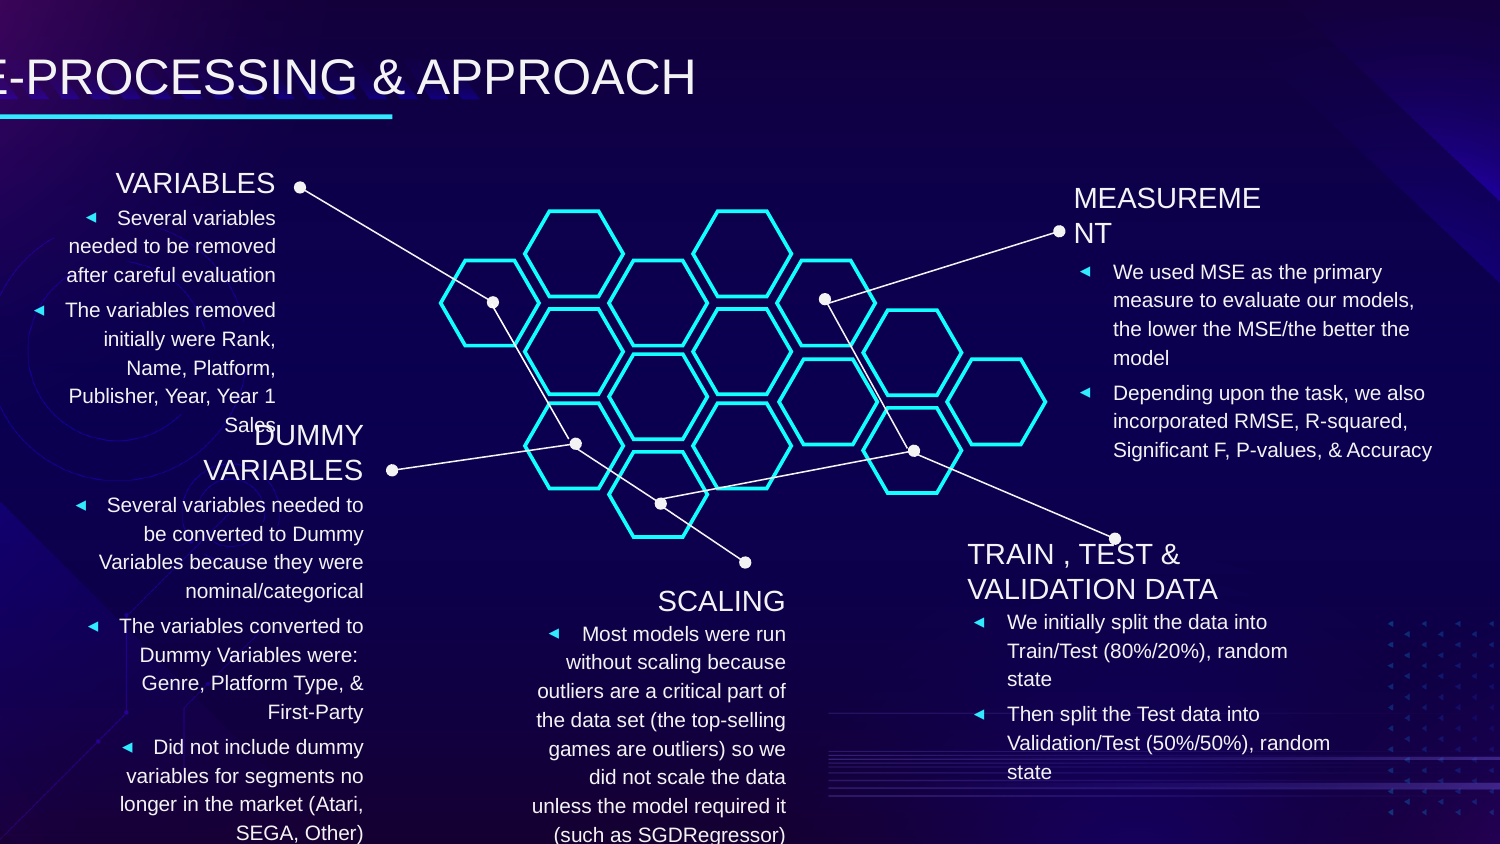

# PRE-PROCESSING & APPROACH
VARIABLES
MEASUREMENT
Several variables needed to be removed after careful evaluation
The variables removed initially were Rank, Name, Platform, Publisher, Year, Year 1 Sales

We used MSE as the primary measure to evaluate our models, the lower the MSE/the better the model
Depending upon the task, we also incorporated RMSE, R-squared, Significant F, P-values, & Accuracy

DUMMY VARIABLES
Several variables needed to be converted to Dummy Variables because they were nominal/categorical
The variables converted to Dummy Variables were:  Genre, Platform Type, & First-Party
Did not include dummy variables for segments no longer in the market (Atari, SEGA, Other)
We used get-dummies
TRAIN , TEST & VALIDATION DATA
SCALING
We initially split the data into Train/Test (80%/20%), random state
Then split the Test data into Validation/Test (50%/50%), random state
Most models were run without scaling because outliers are a critical part of the data set (the top-selling games are outliers) so we did not scale the data unless the model required it (such as SGDRegressor)